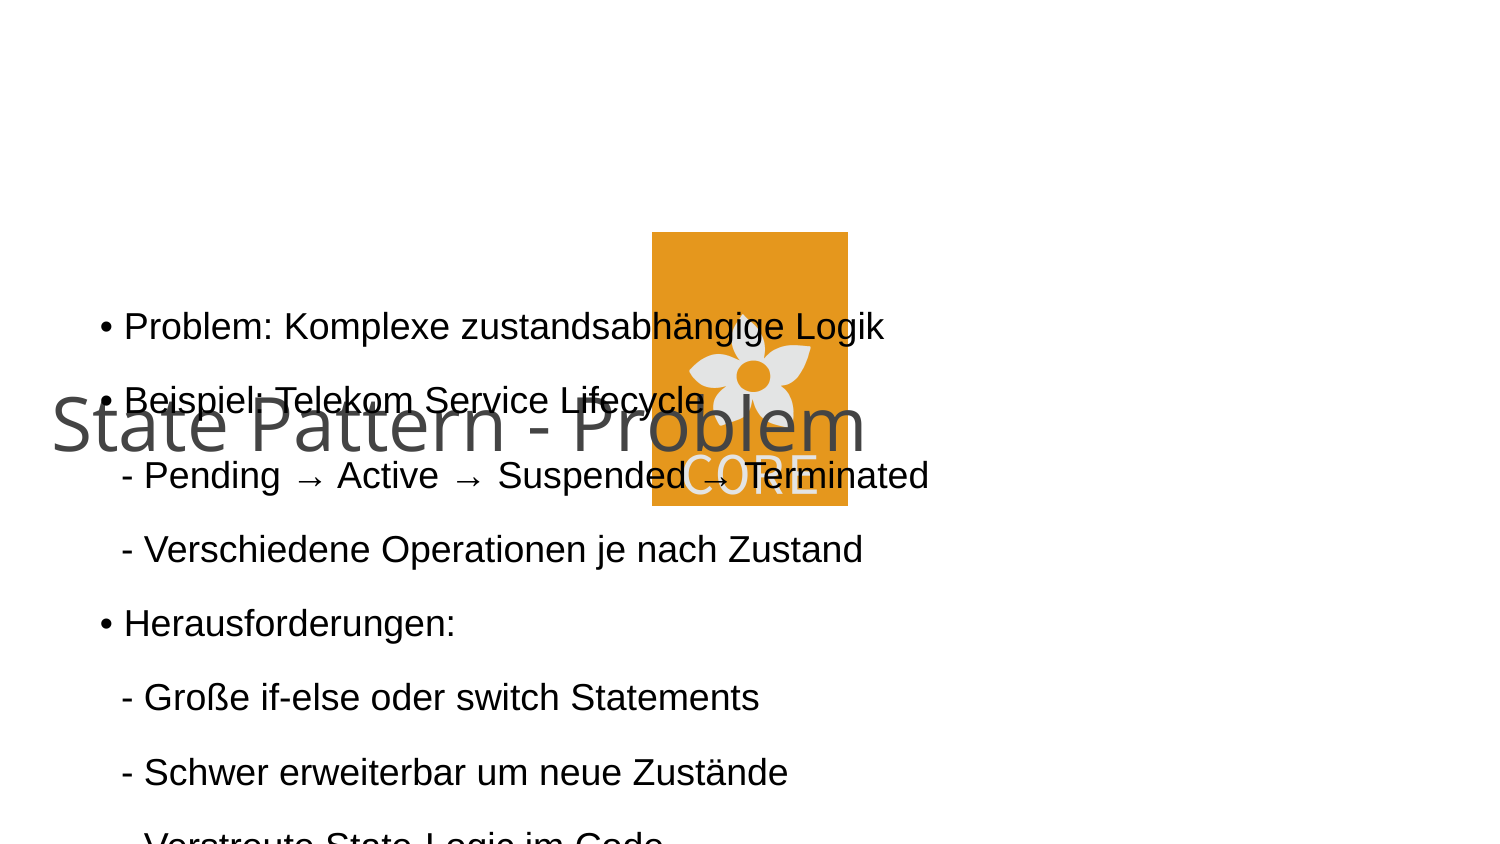

# State Pattern - Problem

• Problem: Komplexe zustandsabhängige Logik
• Beispiel: Telekom Service Lifecycle
  - Pending → Active → Suspended → Terminated
  - Verschiedene Operationen je nach Zustand
• Herausforderungen:
  - Große if-else oder switch Statements
  - Schwer erweiterbar um neue Zustände
  - Verstreute State-Logic im Code
  - Komplexe Zustandsübergänge
• State Machine Komplexität
  - Viele Zustände × Viele Events = Komplexität²